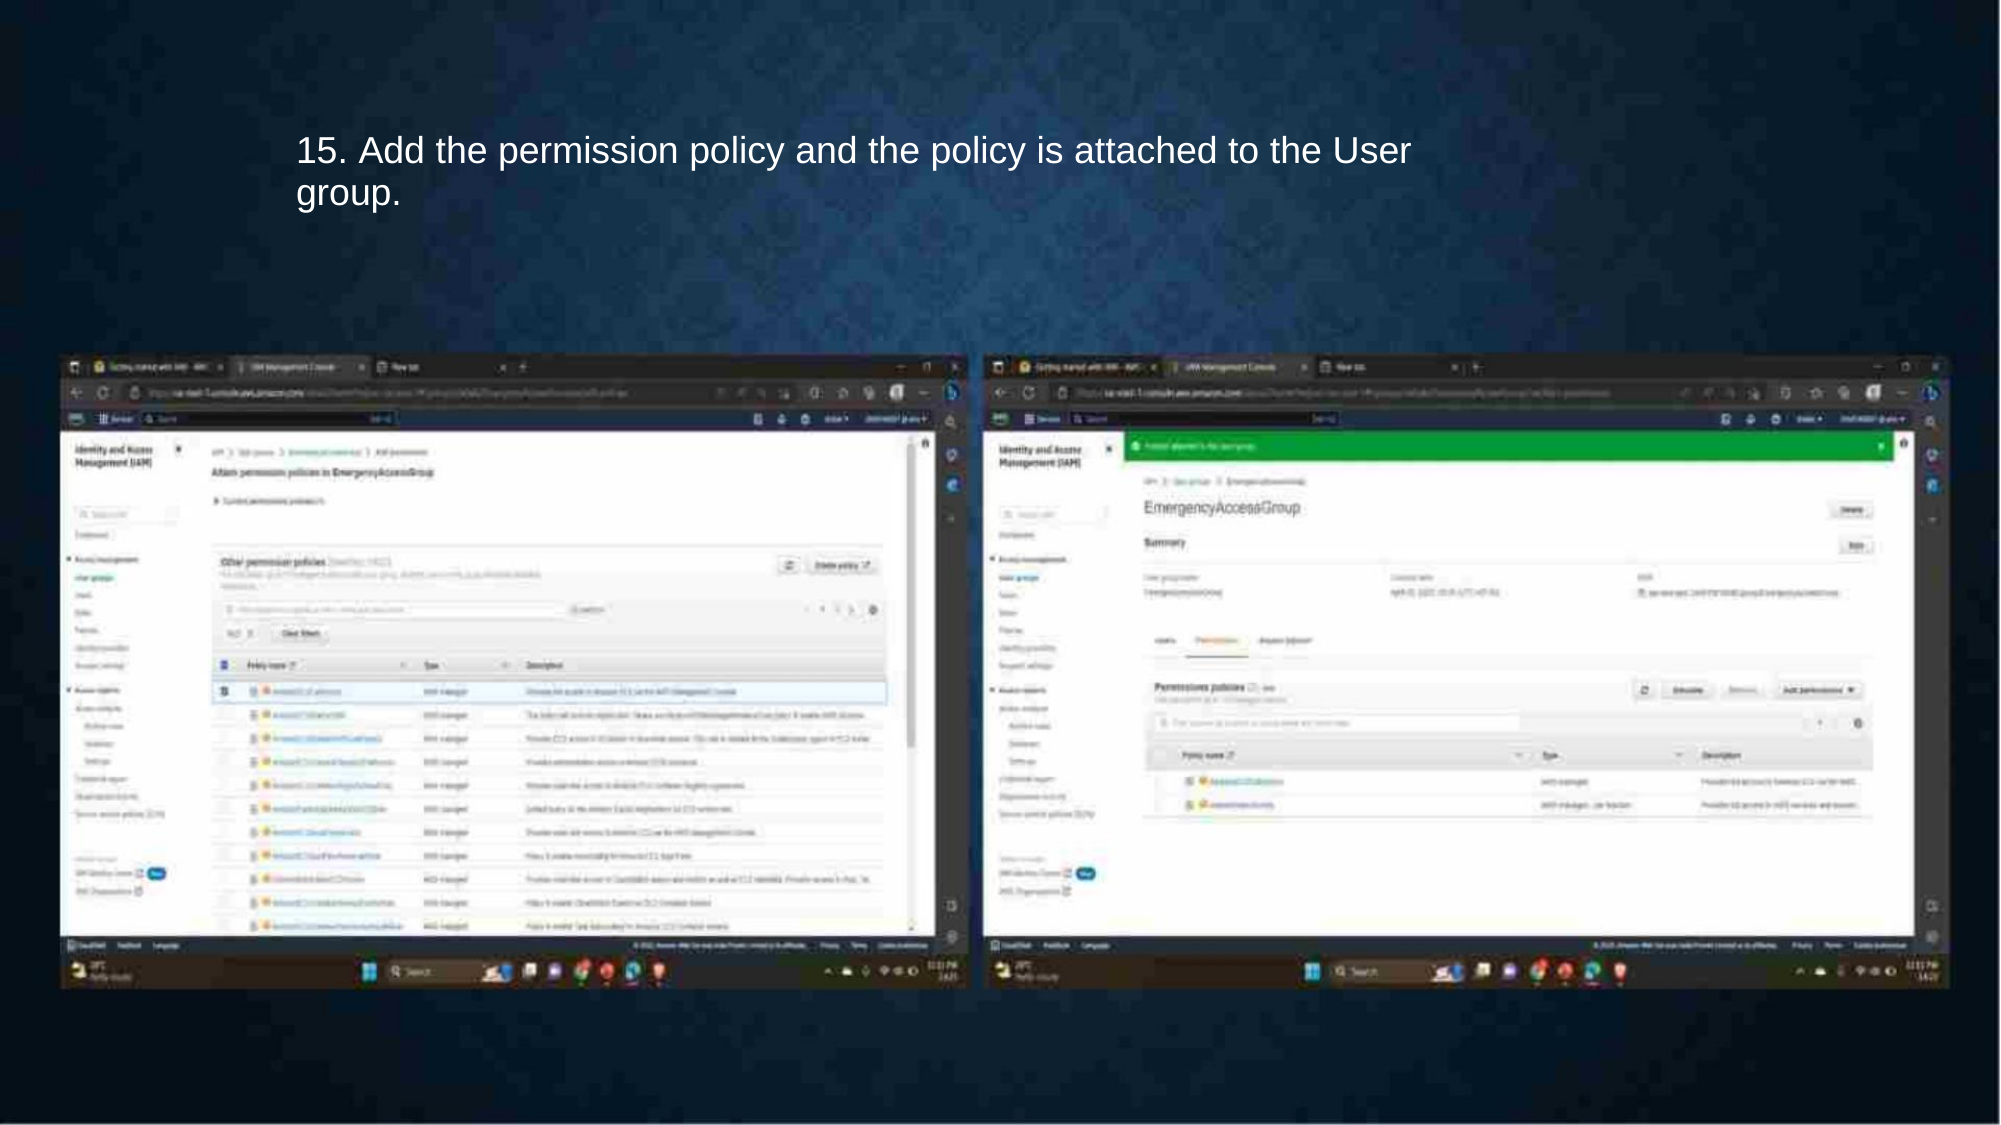

15. Add the permission policy and the policy is attached to the User
group.